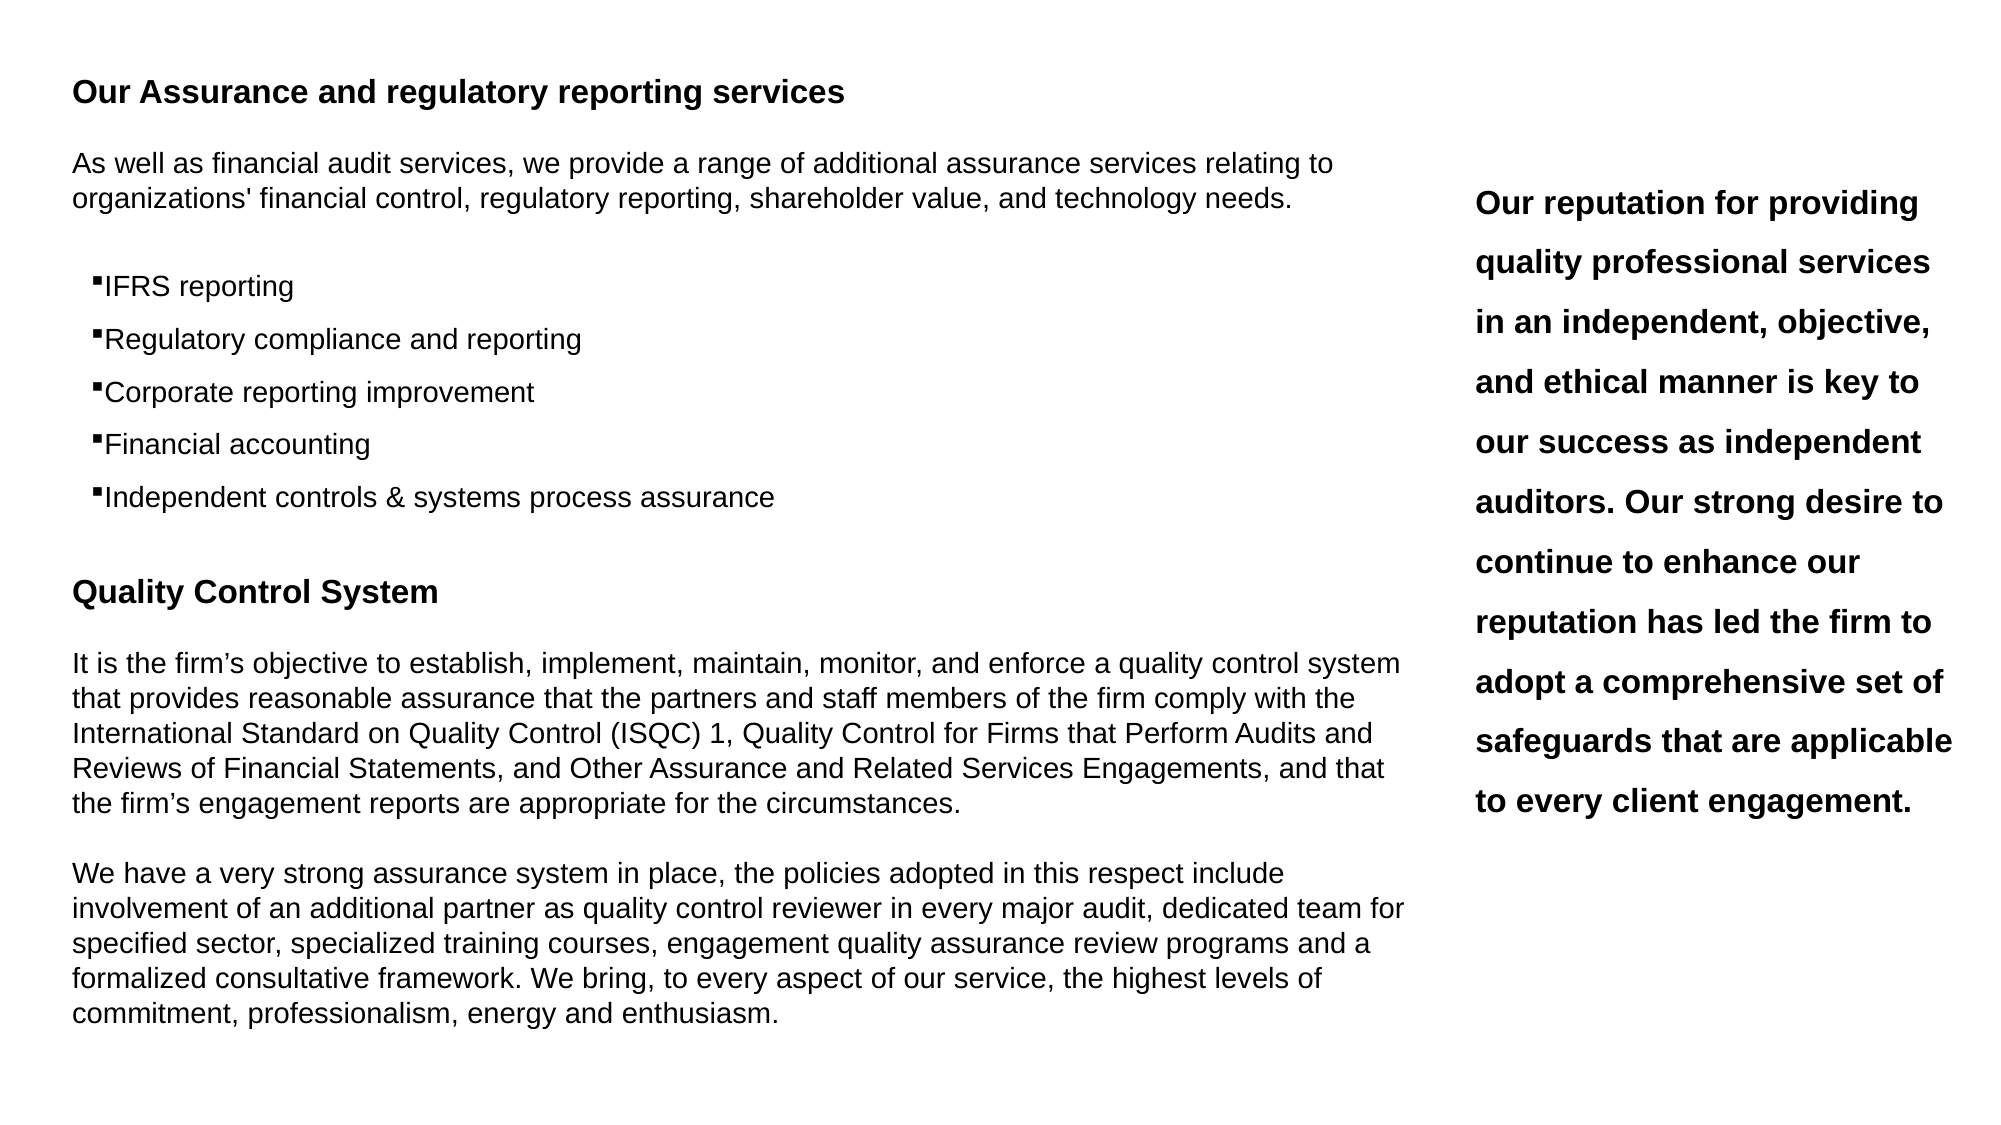

Our Assurance and regulatory reporting services

As well as financial audit services, we provide a range of additional assurance services relating to organizations' financial control, regulatory reporting, shareholder value, and technology needs.

IFRS reporting
Regulatory compliance and reporting
Corporate reporting improvement
Financial accounting
Independent controls & systems process assurance
Our reputation for providing quality professional services in an independent, objective, and ethical manner is key to our success as independent auditors. Our strong desire to continue to enhance our reputation has led the firm to adopt a comprehensive set of safeguards that are applicable to every client engagement.
Quality Control System

It is the firm’s objective to establish, implement, maintain, monitor, and enforce a quality control system that provides reasonable assurance that the partners and staff members of the firm comply with the International Standard on Quality Control (ISQC) 1, Quality Control for Firms that Perform Audits and Reviews of Financial Statements, and Other Assurance and Related Services Engagements, and that the firm’s engagement reports are appropriate for the circumstances.

We have a very strong assurance system in place, the policies adopted in this respect include involvement of an additional partner as quality control reviewer in every major audit, dedicated team for specified sector, specialized training courses, engagement quality assurance review programs and a formalized consultative framework. We bring, to every aspect of our service, the highest levels of commitment, professionalism, energy and enthusiasm.